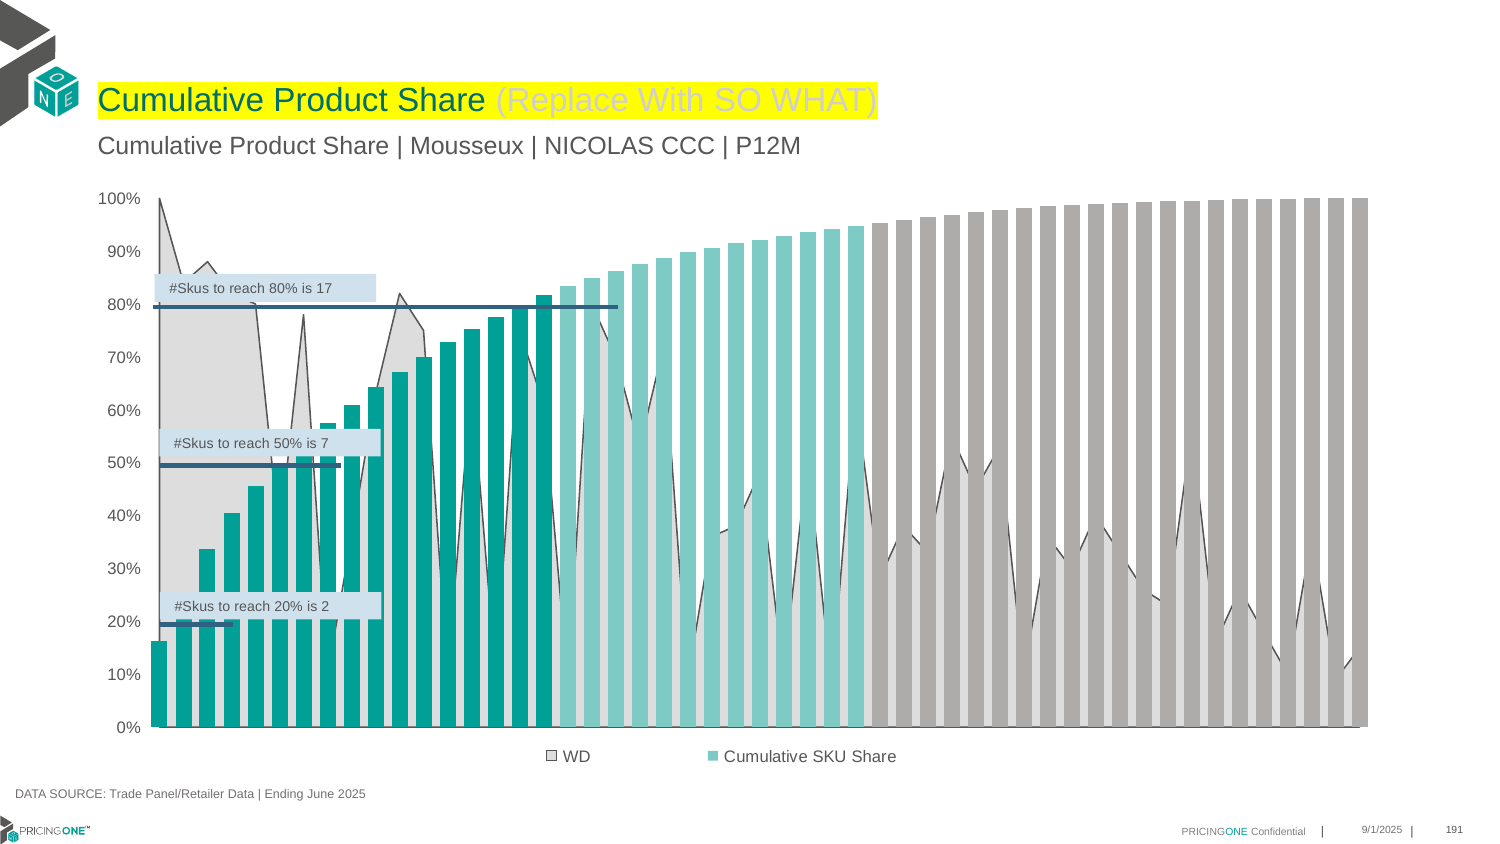

# Cumulative Product Share (Replace With SO WHAT)
Cumulative Product Share | Mousseux | NICOLAS CCC | P12M

### Chart

| Category | WD | Cumulative SKU Share |
|---|---|---|
| All Others | 1.0 | 0.16269822026089908 |
| Bottega | 0.84 | 0.2559526696086514 |
| Mure | 0.88 | 0.3364337326026866 |
| Patriarche | 0.82 | 0.4054798506376995 |
| Savian | 0.8 | 0.45500218224140443 |
| All Others | 0.36 | 0.49661025168517536 |
| Chateau Mon | 0.78 | 0.5368313854808205 |
| All Others | 0.1 | 0.5741234663692353 |
| Vilaveroni | 0.36 | 0.6095727656272732 |
| All Others | 0.63 | 0.6435478395810097 |
| Bouvet-Ladu | 0.82 | 0.6719945686436157 |
| De Chanceny | 0.75 | 0.7001212356335774 |
| All Others | 0.1 | 0.7278114543426604 |
| All Others | 0.65 | 0.7520876776102031 |
| All Others | 0.1 | 0.7756364870762814 |
| Patriarche | 0.75 | 0.7973231172106104 |
| Bottega | 0.61 | 0.8172057611173075 |
| All Others | 0.09 | 0.8338101934920711 |
| All Others | 0.8 | 0.8491828718296881 |
| Contarini | 0.7 | 0.8633237961301585 |
| All Others | 0.53 | 0.8761941709907376 |
| Kriter | 0.72 | 0.8871926676688813 |
| All Others | 0.09 | 0.8975413413510499 |
| Vilaveroni | 0.36 | 0.9069686242180302 |
| All Others | 0.38 | 0.9144949323505165 |
| All Others | 0.48 | 0.9216138887541827 |
| Mure | 0.1 | 0.9287134474564764 |
| All Others | 0.51 | 0.9353668590272053 |
| Mure | 0.08 | 0.9418941855390136 |
| All Others | 0.62 | 0.947723194801416 |
| All Others | 0.28 | 0.9533970224528393 |
| All Others | 0.38 | 0.9589059696425973 |
| All Others | 0.33 | 0.9642403375200038 |
| Cru La Maqu | 0.55 | 0.9690994617137868 |
| Contarini | 0.45 | 0.9738421996993355 |
| All Others | 0.53 | 0.9779157169875369 |
| All Others | 0.1 | 0.9812424227729013 |
| Vilaveroni | 0.36 | 0.984530333155521 |
| Bouvet-Ladu | 0.3 | 0.9871878182435381 |
| All Others | 0.4 | 0.9894961447068522 |
| Vilaveroni | 0.33 | 0.991688084961932 |
| Bouvet-Ladu | 0.26 | 0.9931138160128025 |
| All Others | 0.23 | 0.994491052810242 |
| Celene | 0.56 | 0.9956258183405267 |
| Bouvet-Ladu | 0.16 | 0.9967605838708113 |
| All Others | 0.26 | 0.9978274574462926 |
| Bottega | 0.18 | 0.9987003540080501 |
| All Others | 0.1 | 0.9993210804519665 |
| All Others | 0.36 | 0.9996120459725524 |
| Celene | 0.09 | 0.9998060229862763 |
| Jaillance | 0.15 | 1.0000000000000002 |
#Skus to reach 80% is 17
#Skus to reach 50% is 7
#Skus to reach 20% is 2
DATA SOURCE: Trade Panel/Retailer Data | Ending June 2025

9/1/2025
191